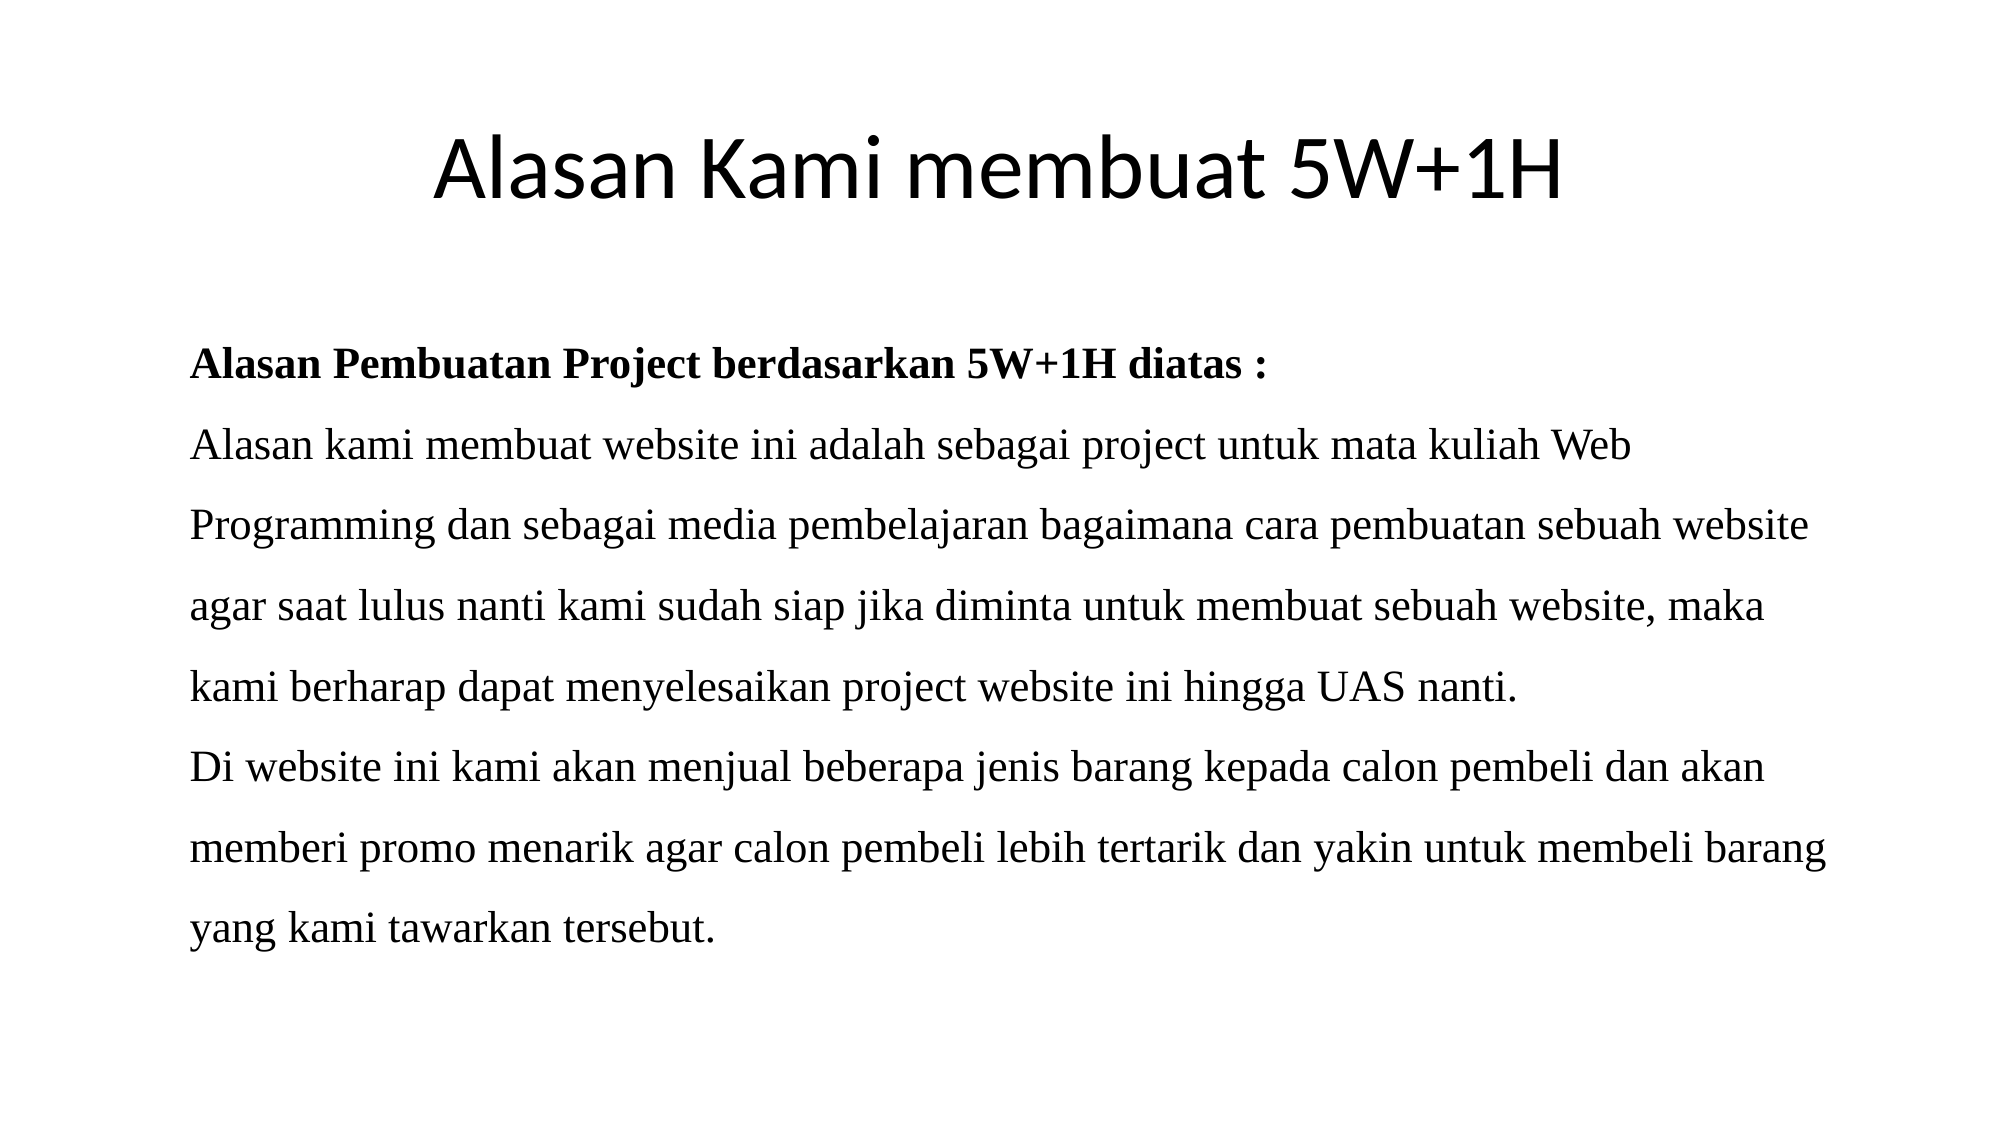

# Alasan Kami membuat 5W+1H
Alasan Pembuatan Project berdasarkan 5W+1H diatas :
	Alasan kami membuat website ini adalah sebagai project untuk mata kuliah Web Programming dan sebagai media pembelajaran bagaimana cara pembuatan sebuah website agar saat lulus nanti kami sudah siap jika diminta untuk membuat sebuah website, maka kami berharap dapat menyelesaikan project website ini hingga UAS nanti.
	Di website ini kami akan menjual beberapa jenis barang kepada calon pembeli dan akan memberi promo menarik agar calon pembeli lebih tertarik dan yakin untuk membeli barang yang kami tawarkan tersebut.